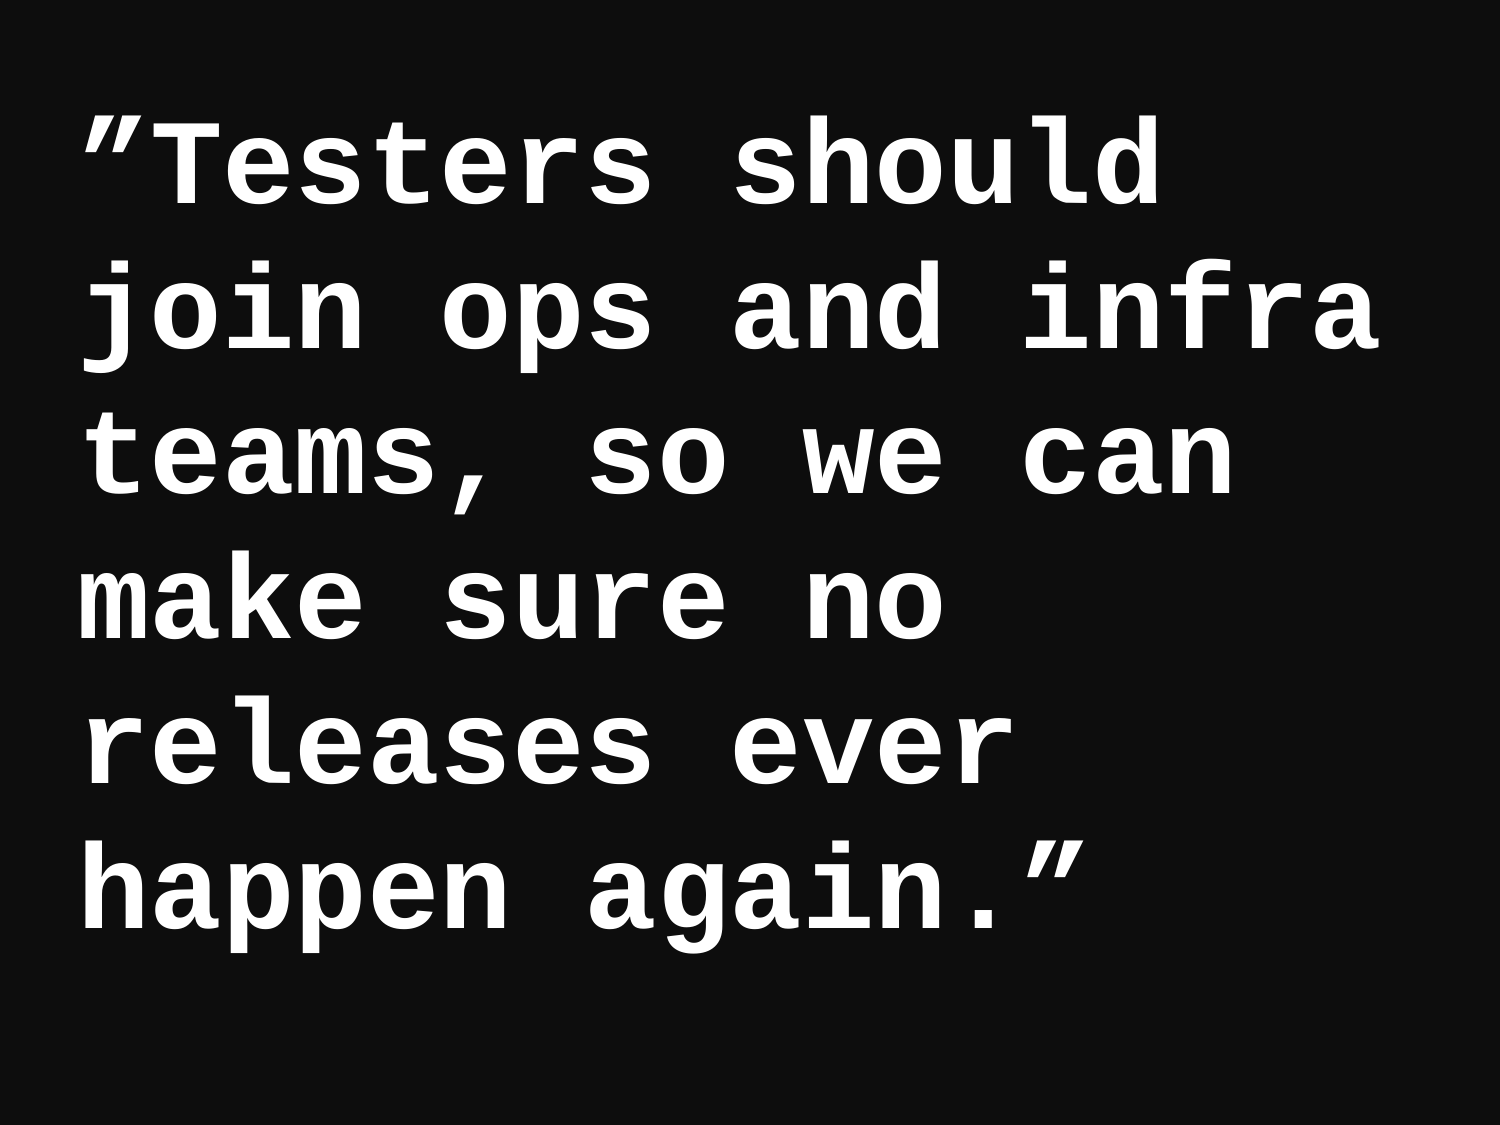

”Testers should join ops and infra teams, so we can make sure no releases ever happen again.”